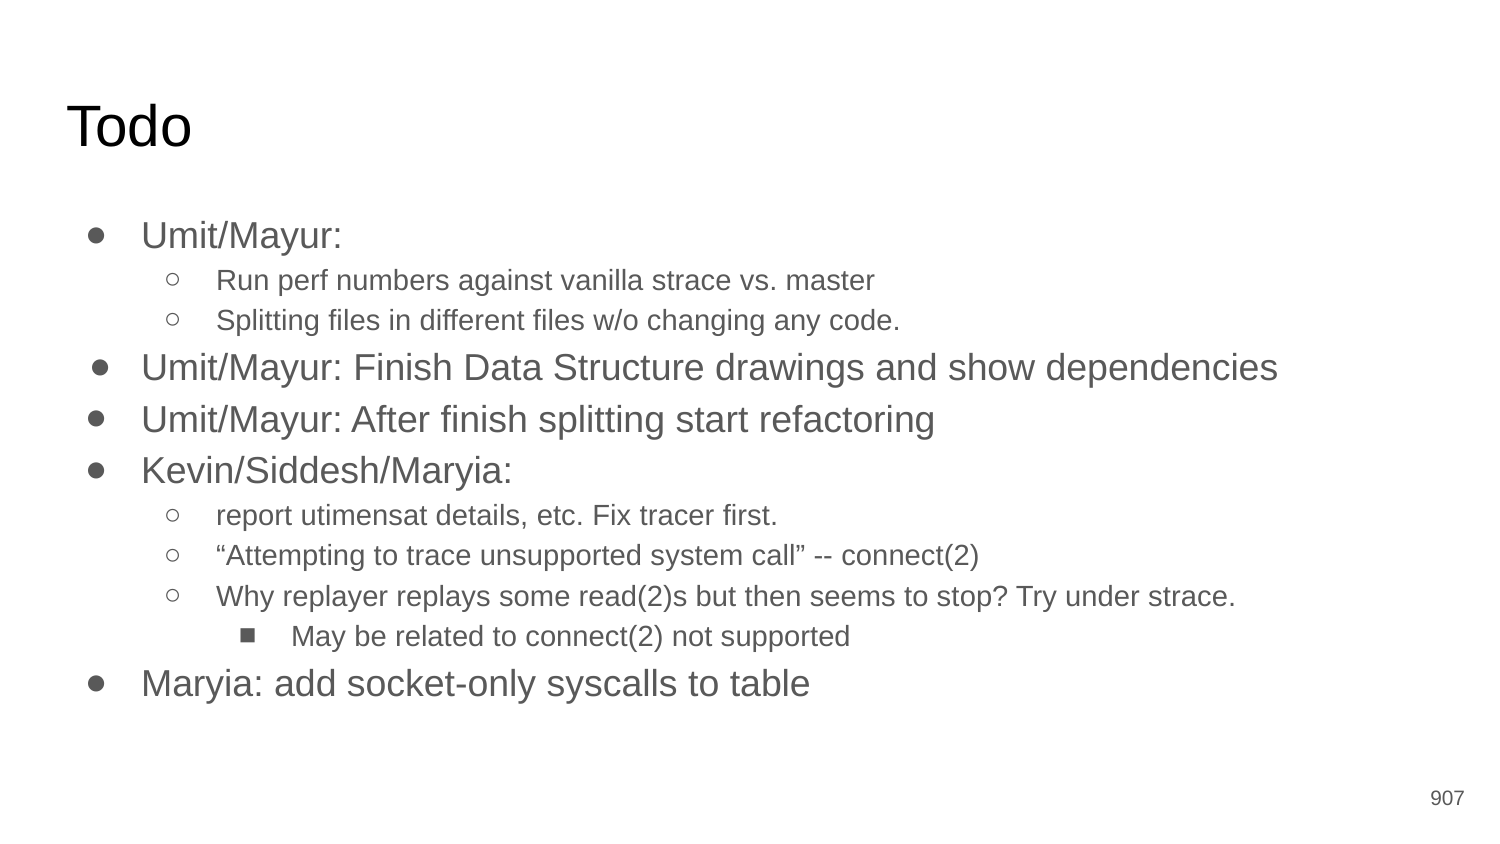

# Todo
Umit/Mayur:
Run perf numbers against vanilla strace vs. master
Splitting files in different files w/o changing any code.
Umit/Mayur: Finish Data Structure drawings and show dependencies
Umit/Mayur: After finish splitting start refactoring
Kevin/Siddesh/Maryia:
report utimensat details, etc. Fix tracer first.
“Attempting to trace unsupported system call” -- connect(2)
Why replayer replays some read(2)s but then seems to stop? Try under strace.
May be related to connect(2) not supported
Maryia: add socket-only syscalls to table
907